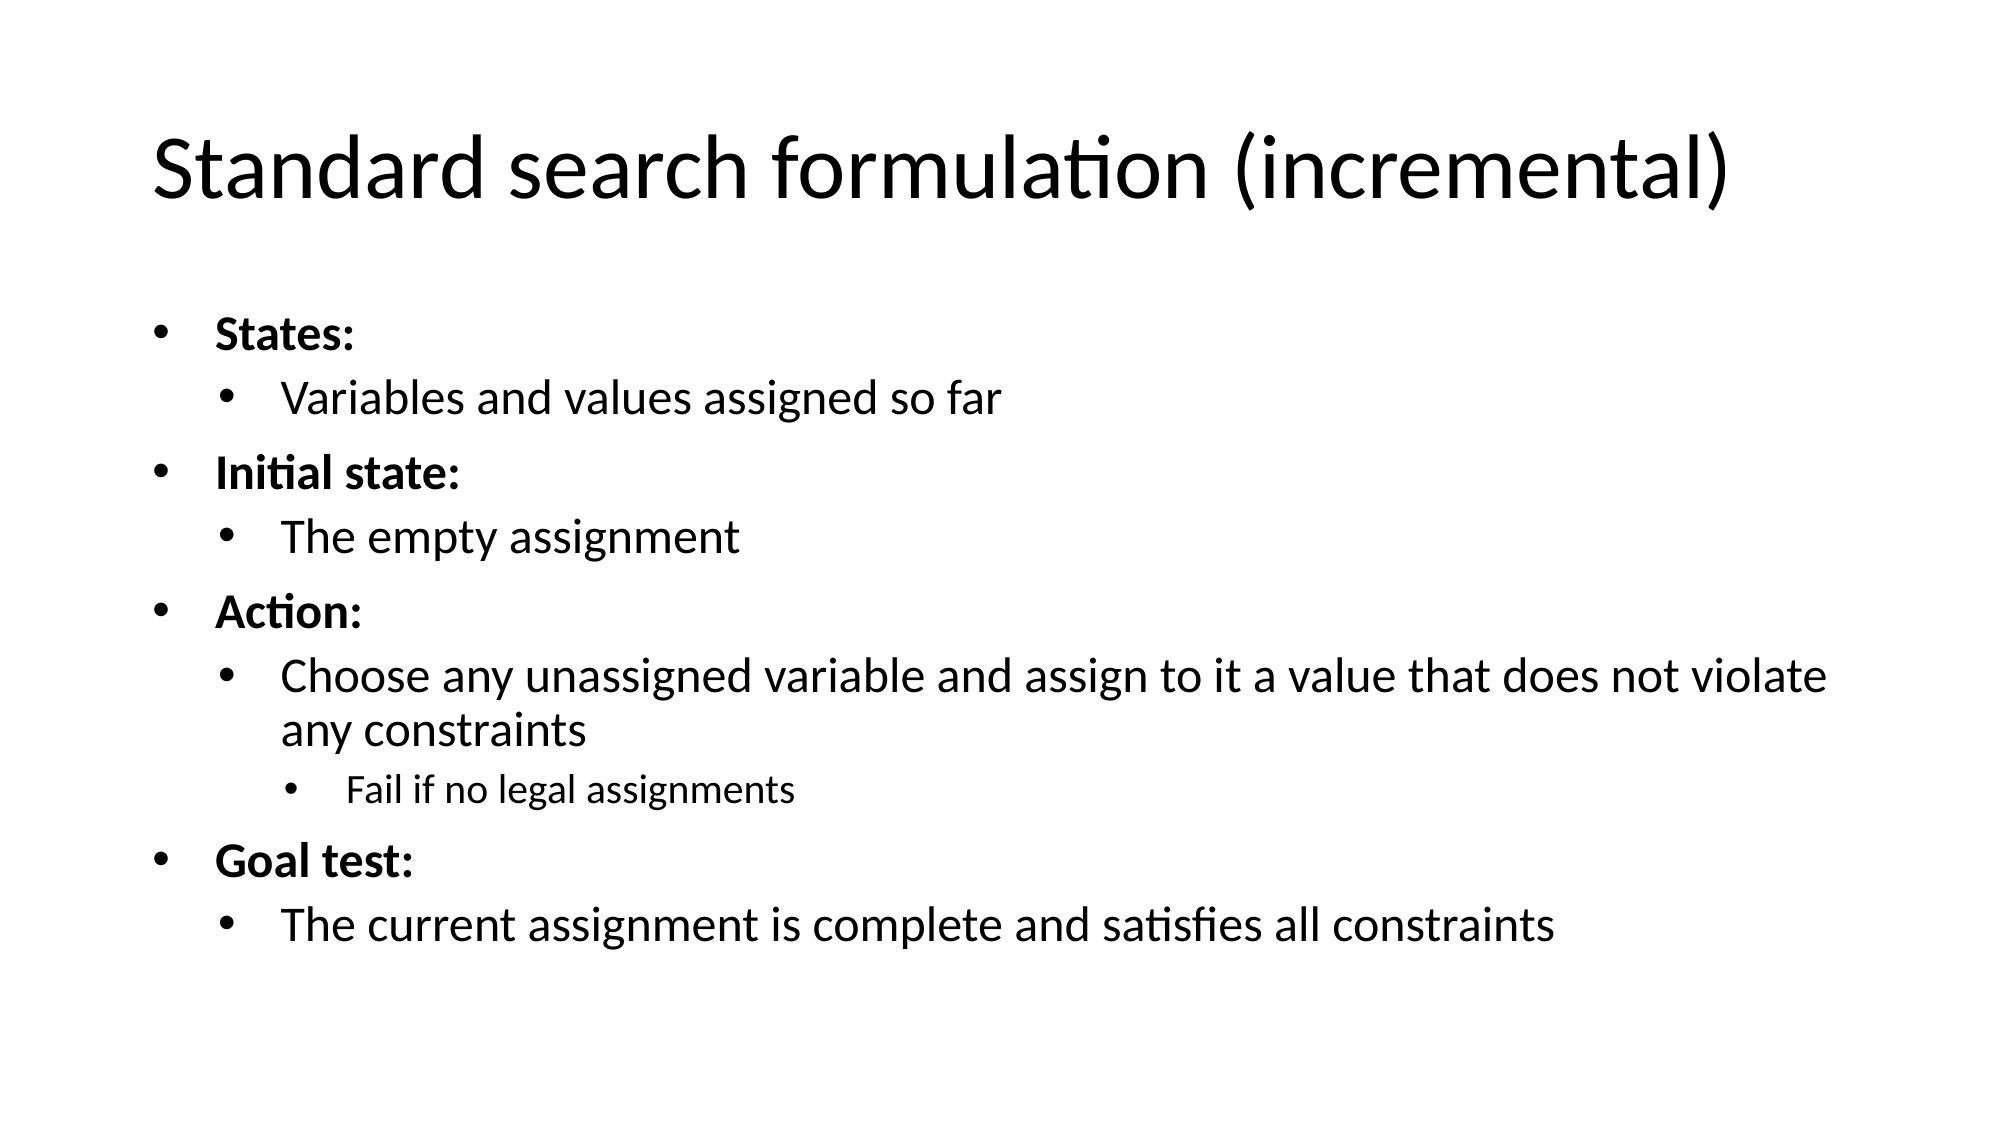

# Standard search formulation (incremental)
States:
Variables and values assigned so far
Initial state:
The empty assignment
Action:
Choose any unassigned variable and assign to it a value that does not violate any constraints
Fail if no legal assignments
Goal test:
The current assignment is complete and satisfies all constraints